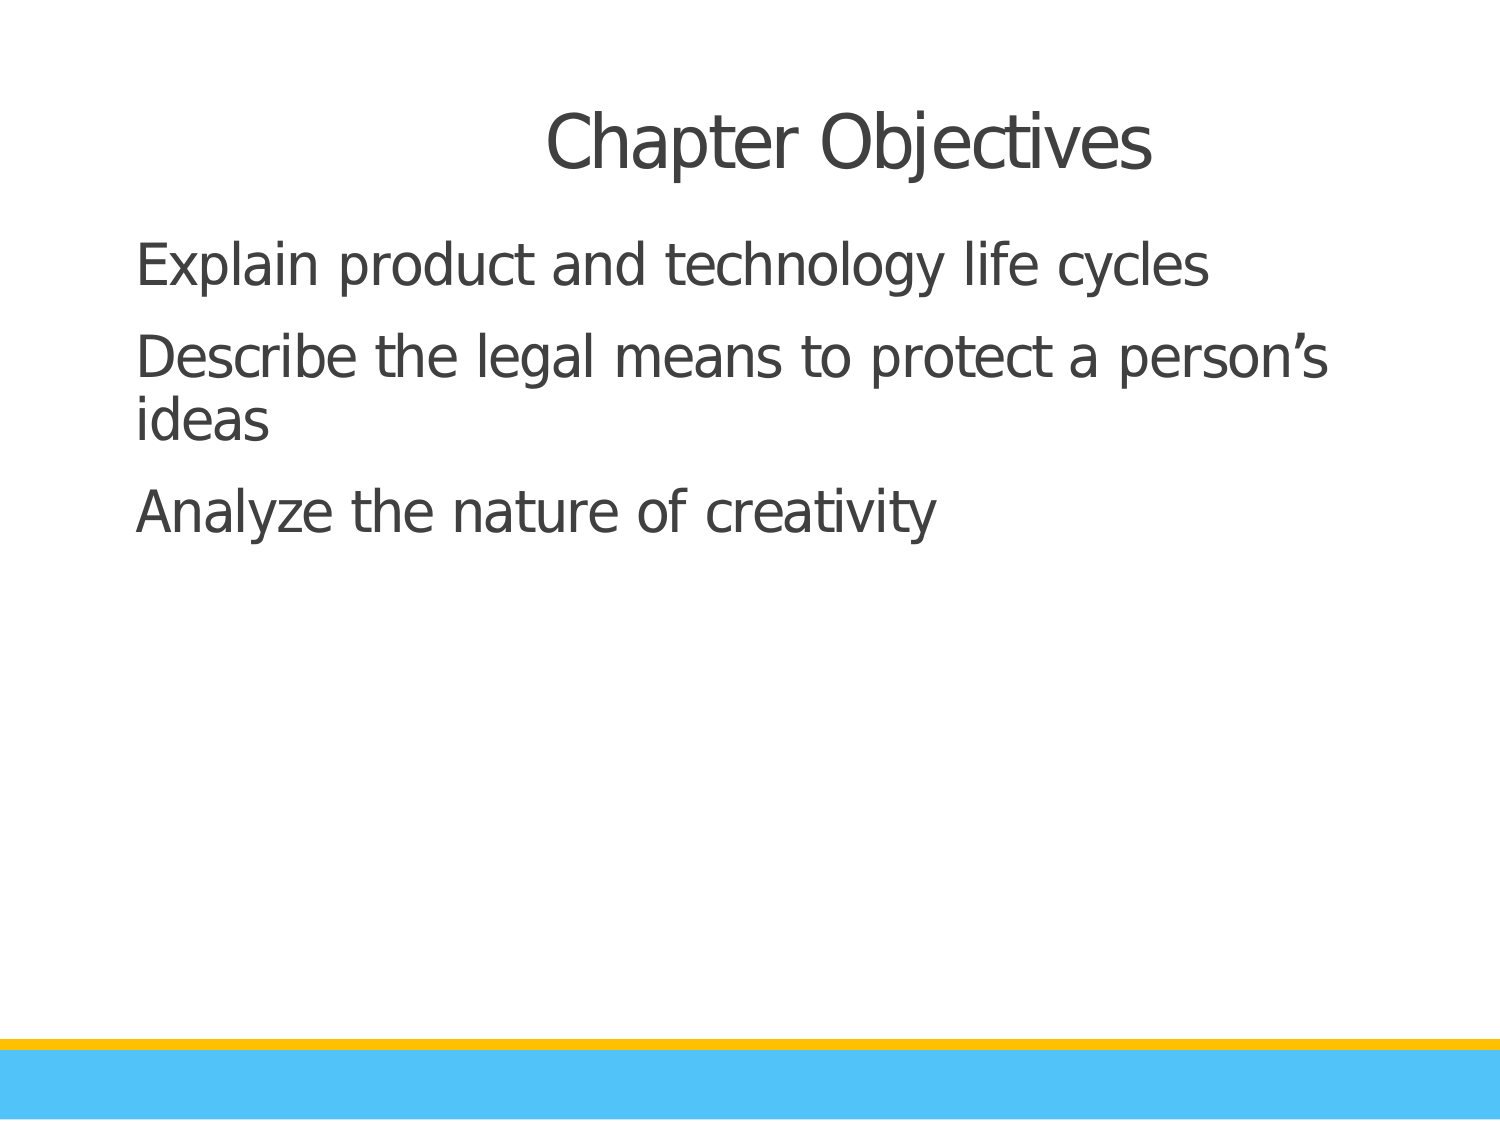

Chapter Objectives
Explain product and technology life cycles
Describe the legal means to protect a person’s ideas
Analyze the nature of creativity